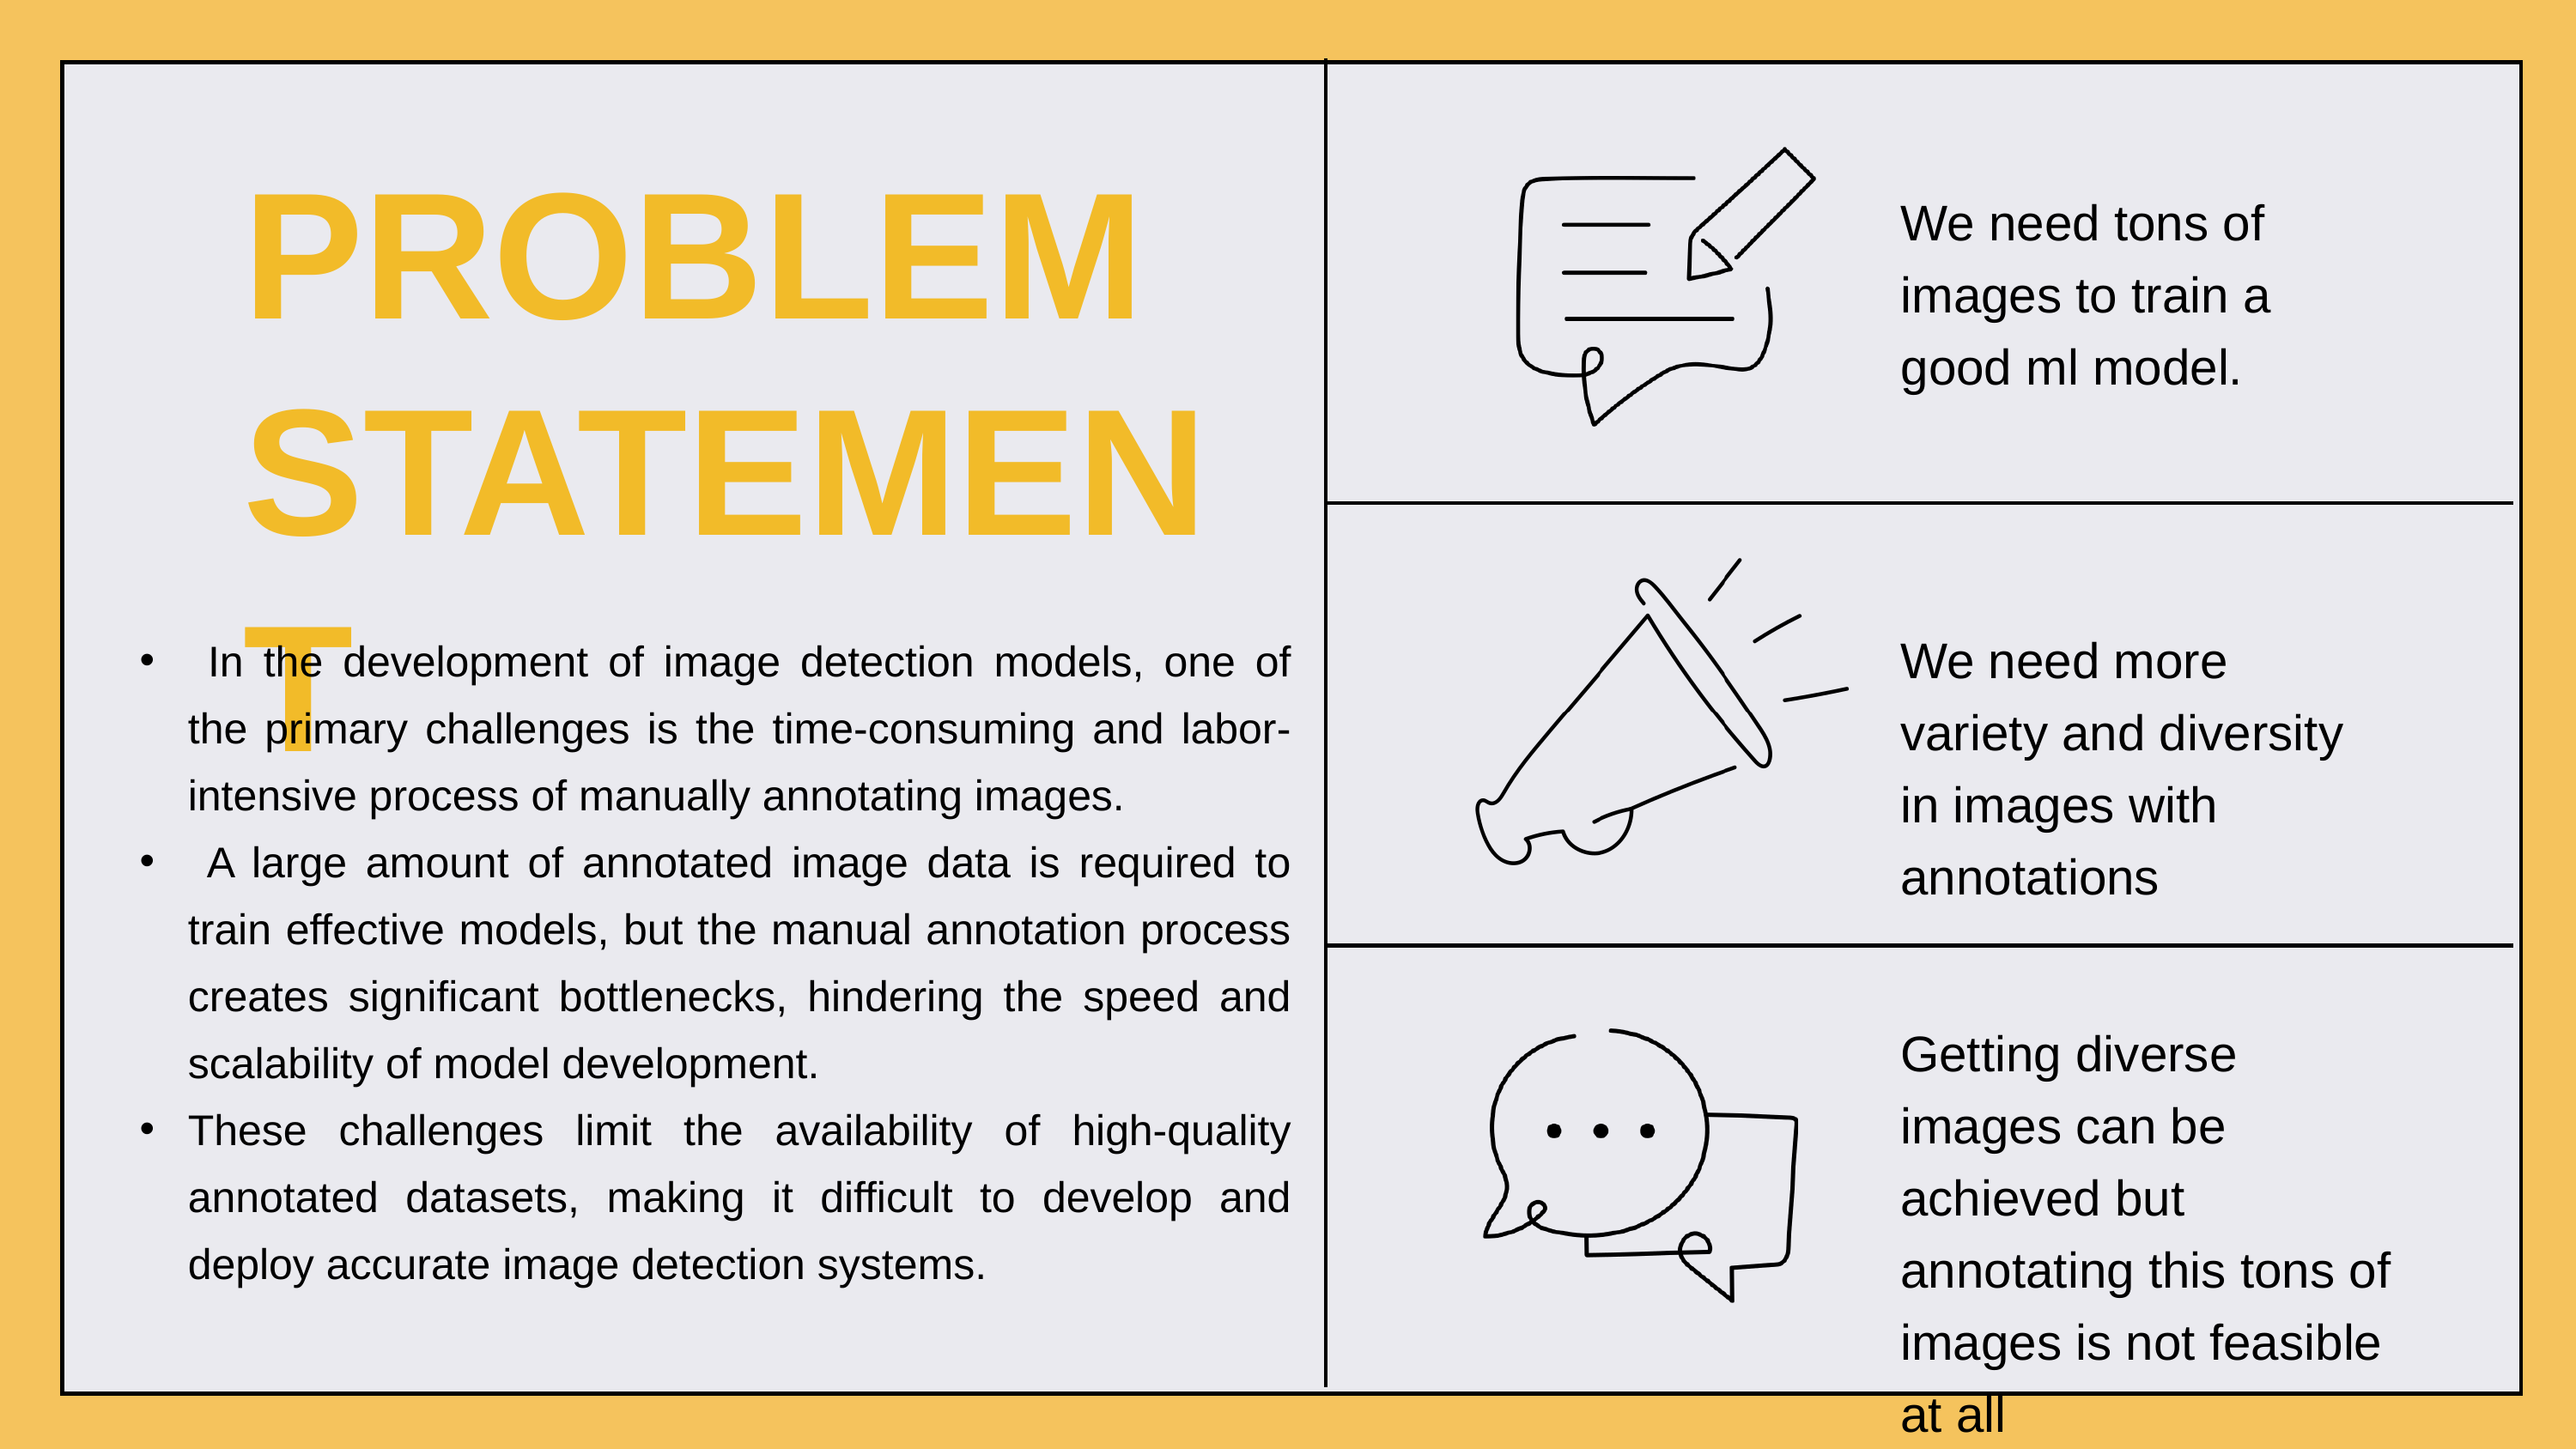

PROBLEM
STATEMENT

We need tons of images to train a good ml model.

We need more variety and diversity in images with annotations
 In the development of image detection models, one of the primary challenges is the time-consuming and labor-intensive process of manually annotating images.
 A large amount of annotated image data is required to train effective models, but the manual annotation process creates significant bottlenecks, hindering the speed and scalability of model development.
These challenges limit the availability of high-quality annotated datasets, making it difficult to develop and deploy accurate image detection systems.
Getting diverse images can be achieved but annotating this tons of images is not feasible at all